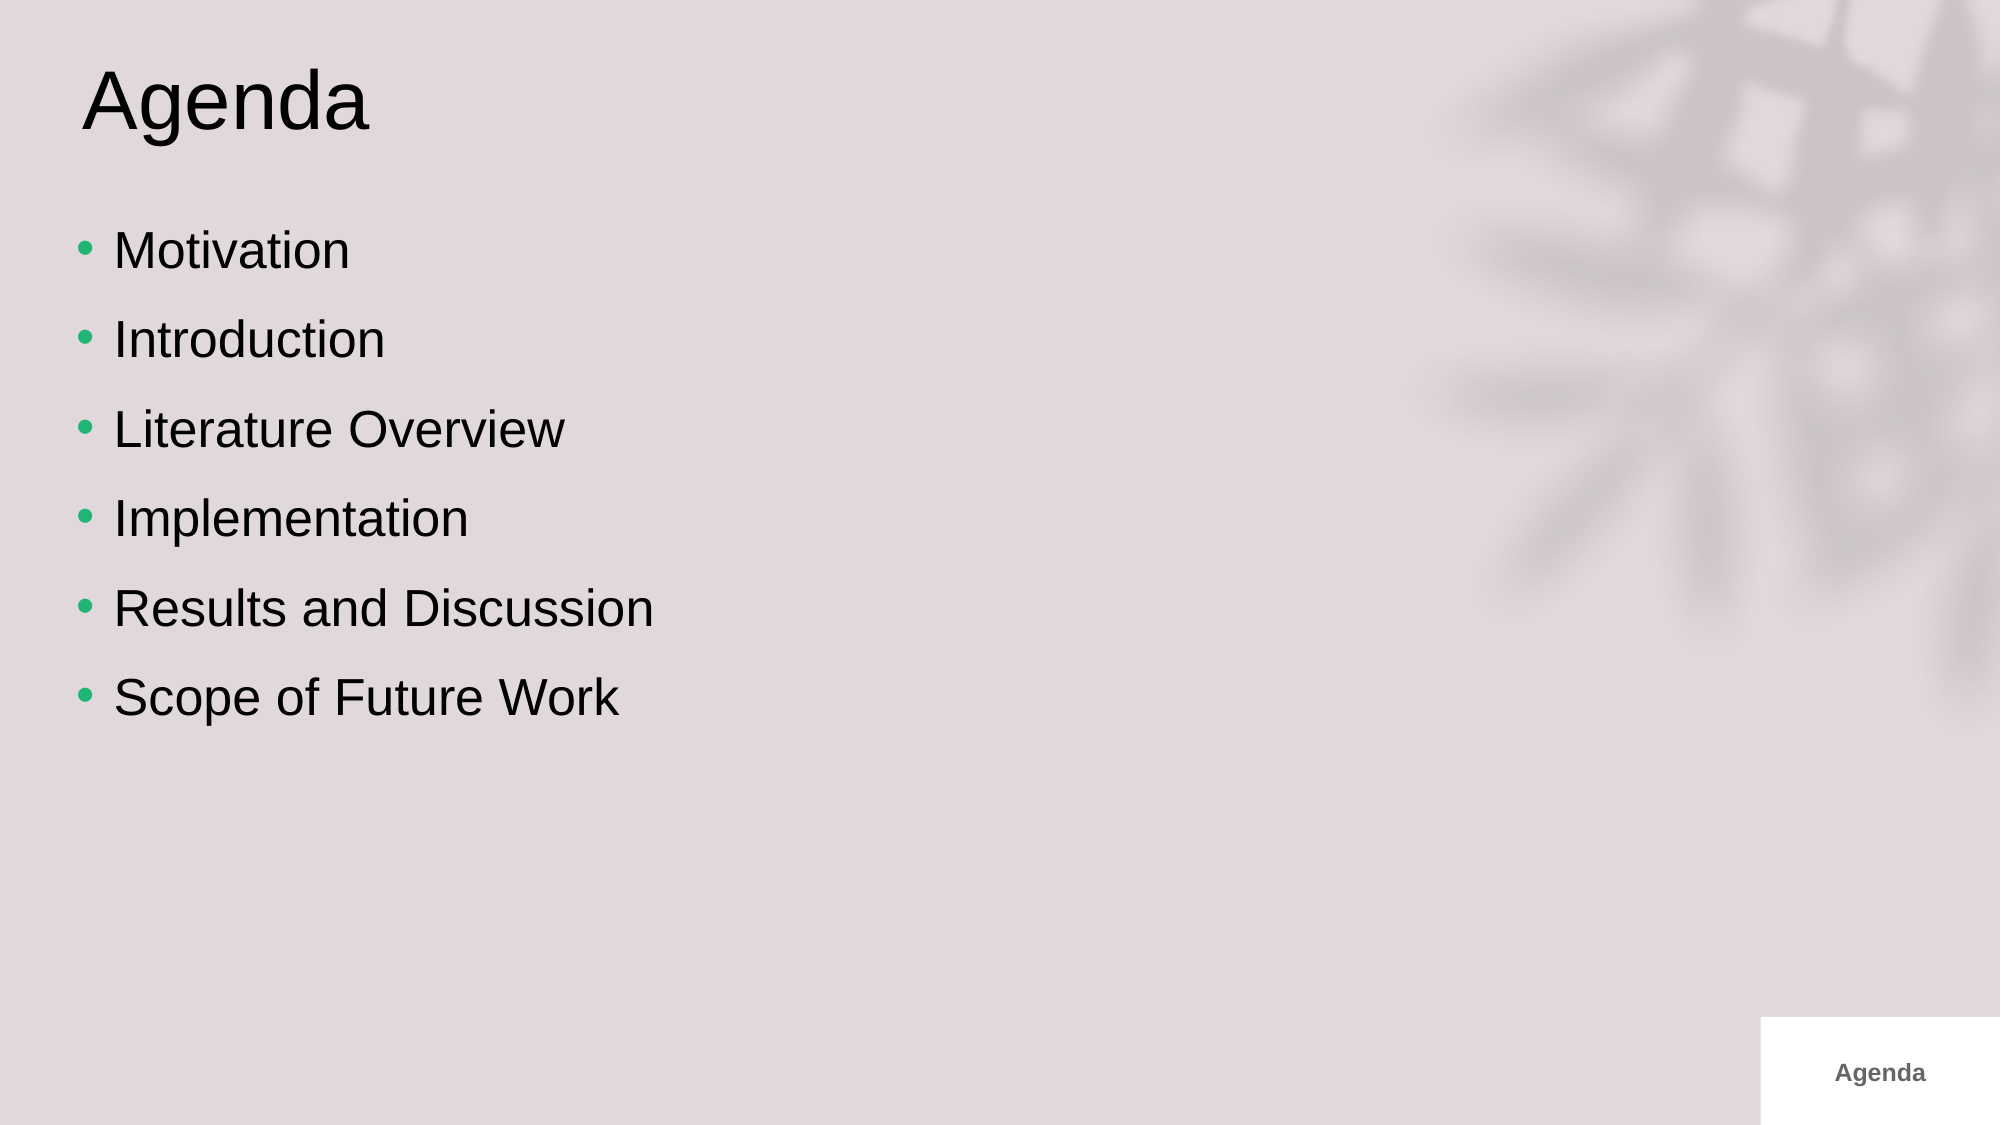

# Agenda
Motivation
Introduction
Literature Overview
Implementation
Results and Discussion
Scope of Future Work

Agenda